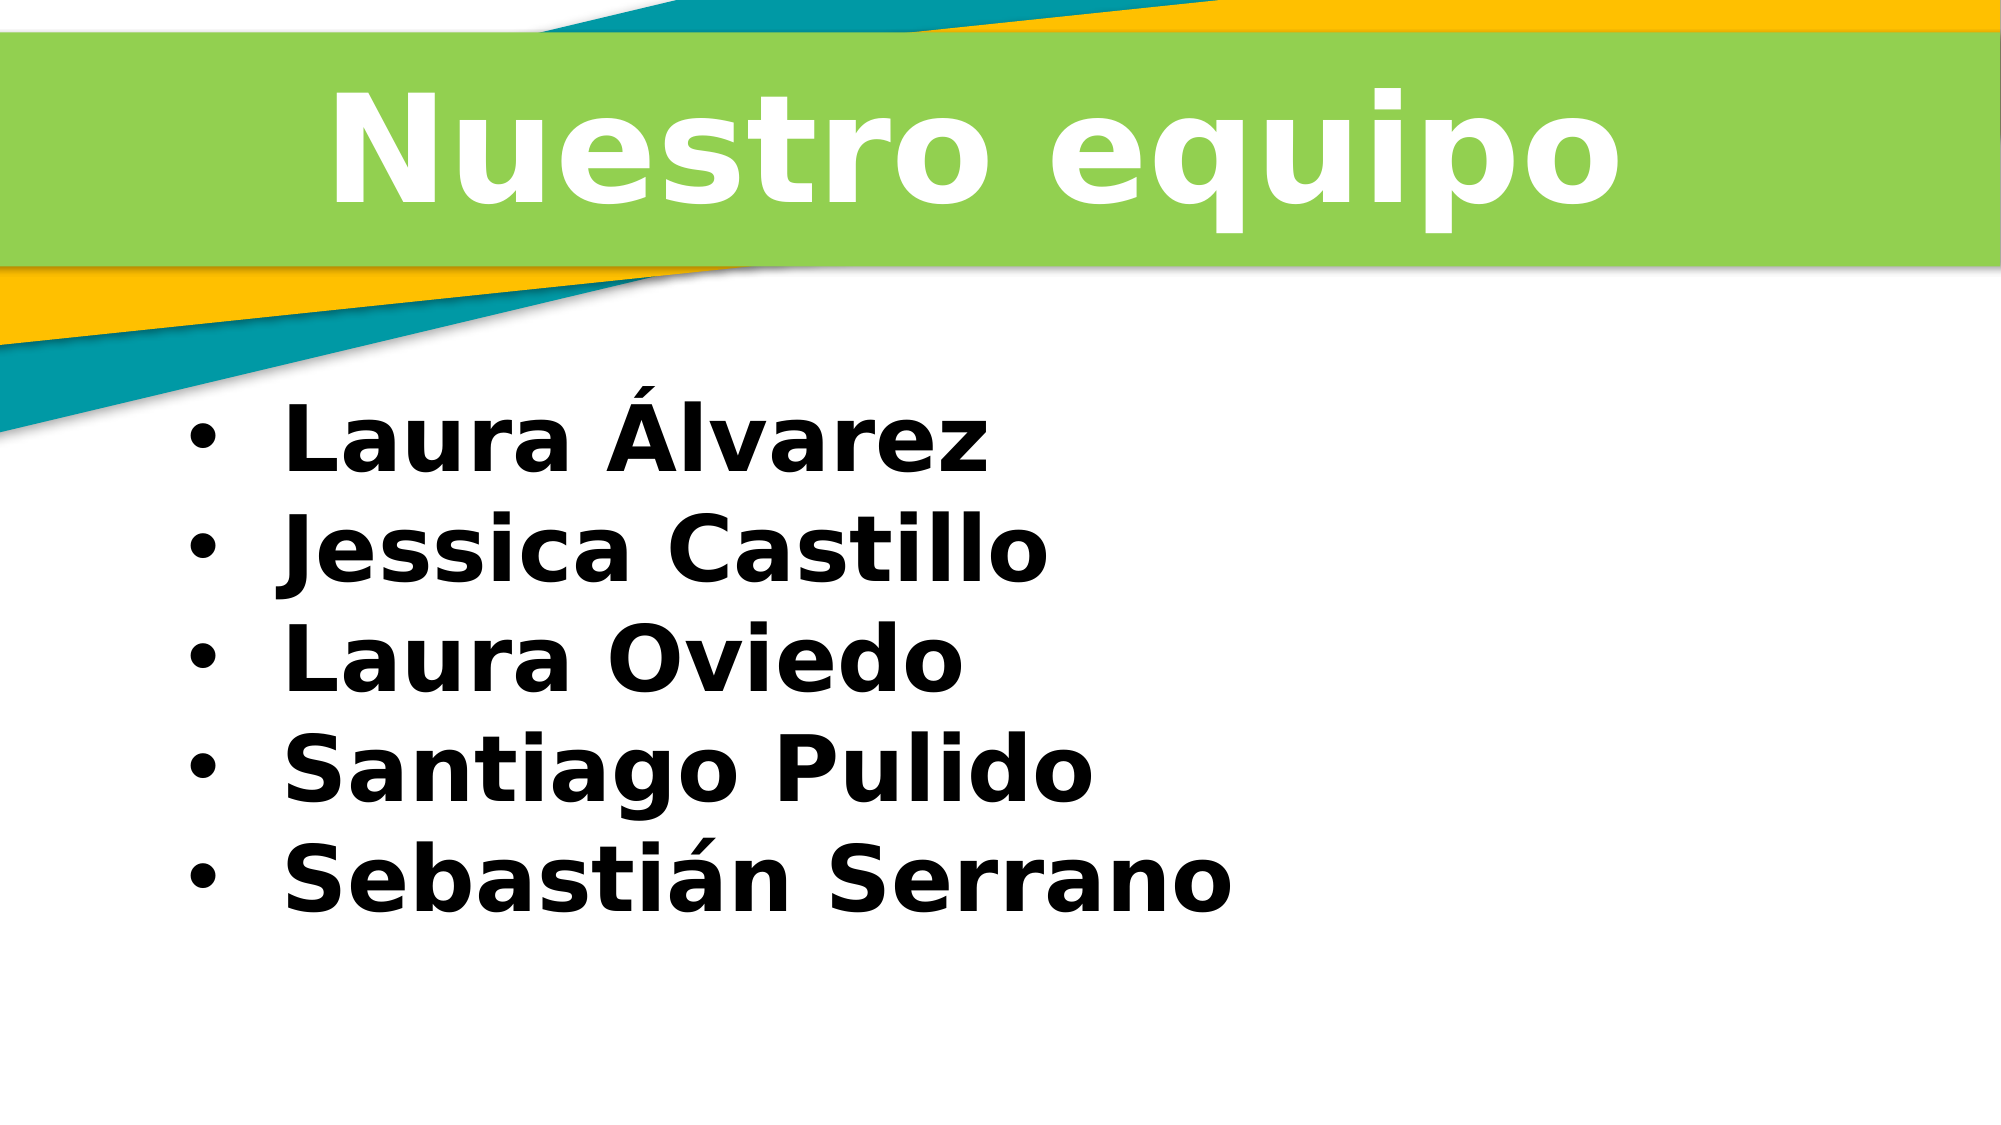

Nuestro equipo
Laura Álvarez
Jessica Castillo
Laura Oviedo
Santiago Pulido
Sebastián Serrano